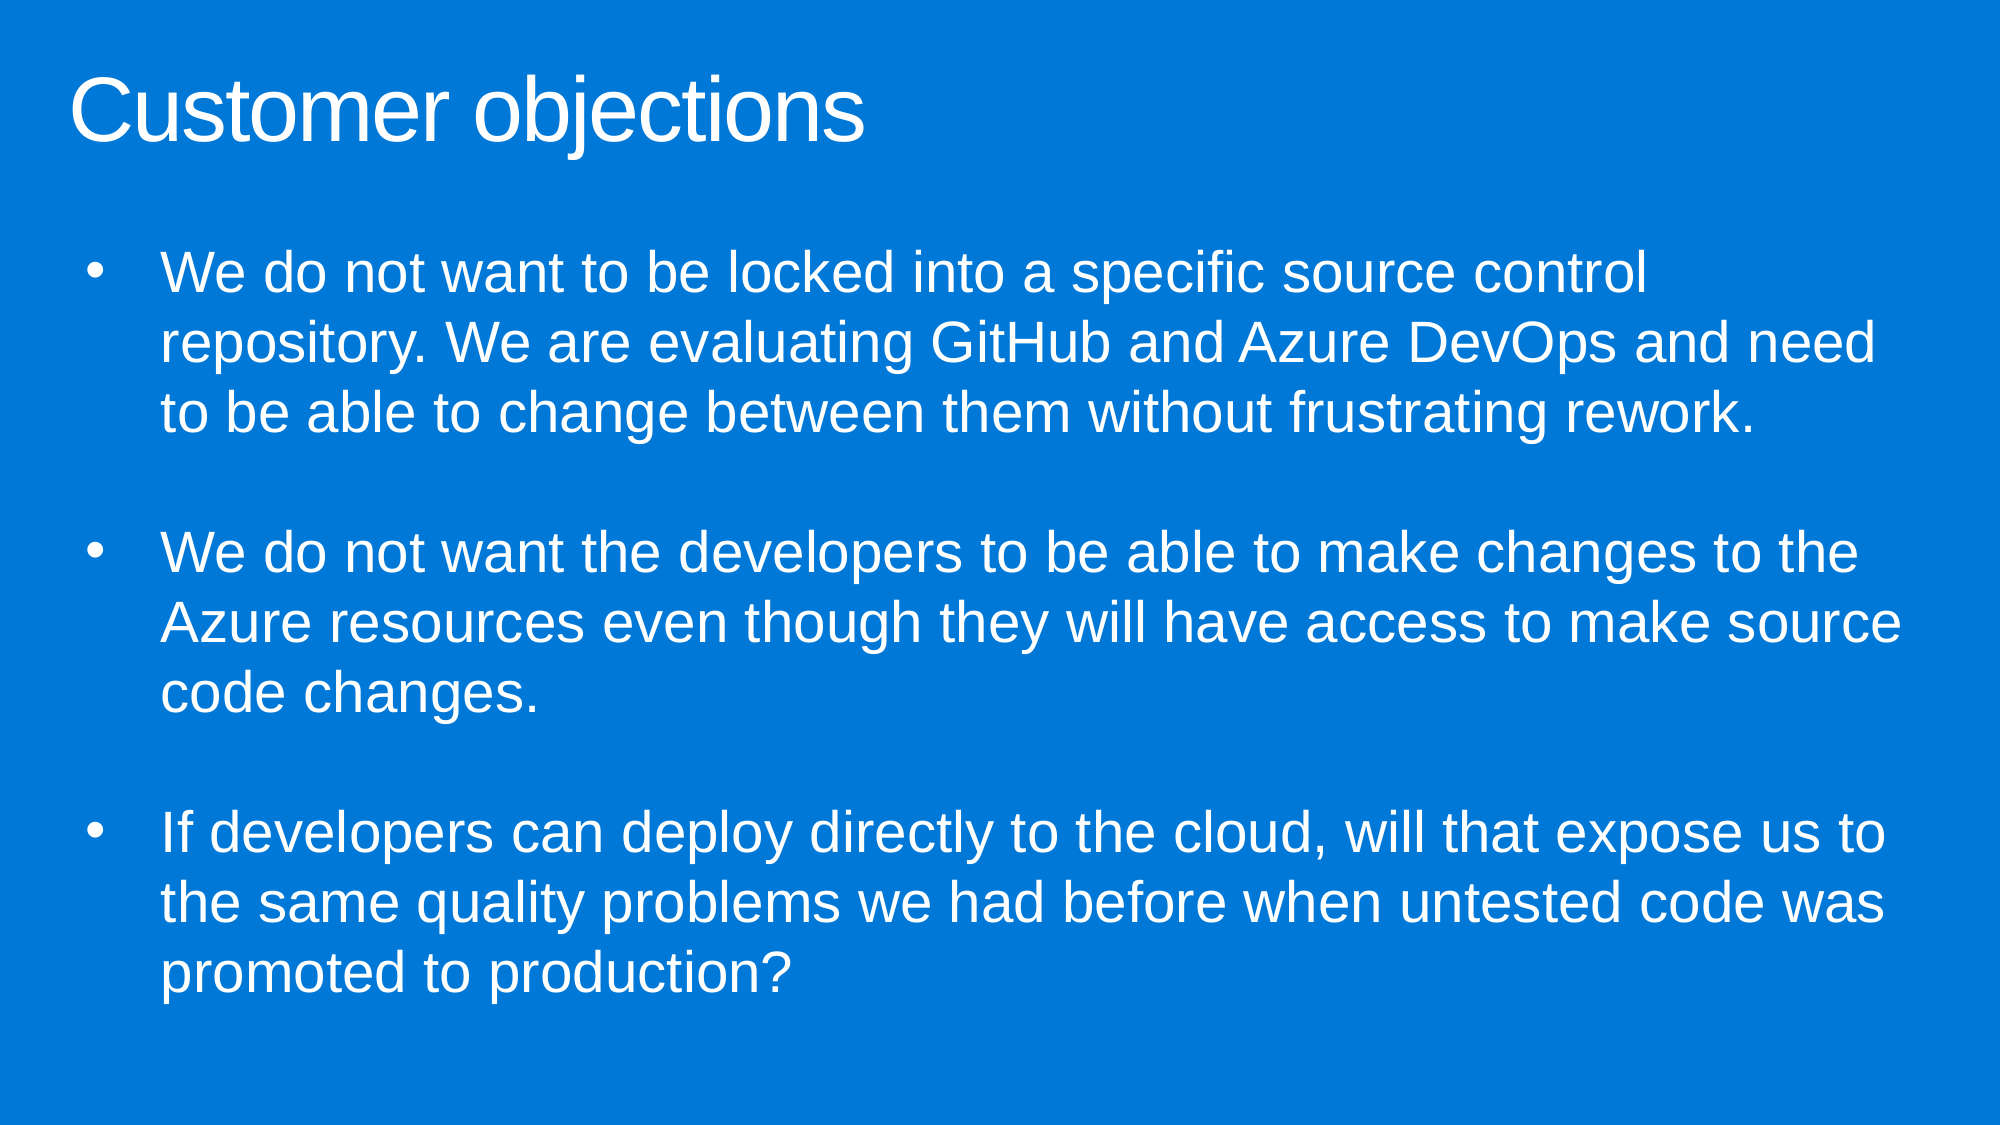

# Customer objections
We do not want to be locked into a specific source control repository. We are evaluating GitHub and Azure DevOps and need to be able to change between them without frustrating rework.

We do not want the developers to be able to make changes to the Azure resources even though they will have access to make source code changes.

If developers can deploy directly to the cloud, will that expose us to the same quality problems we had before when untested code was promoted to production?